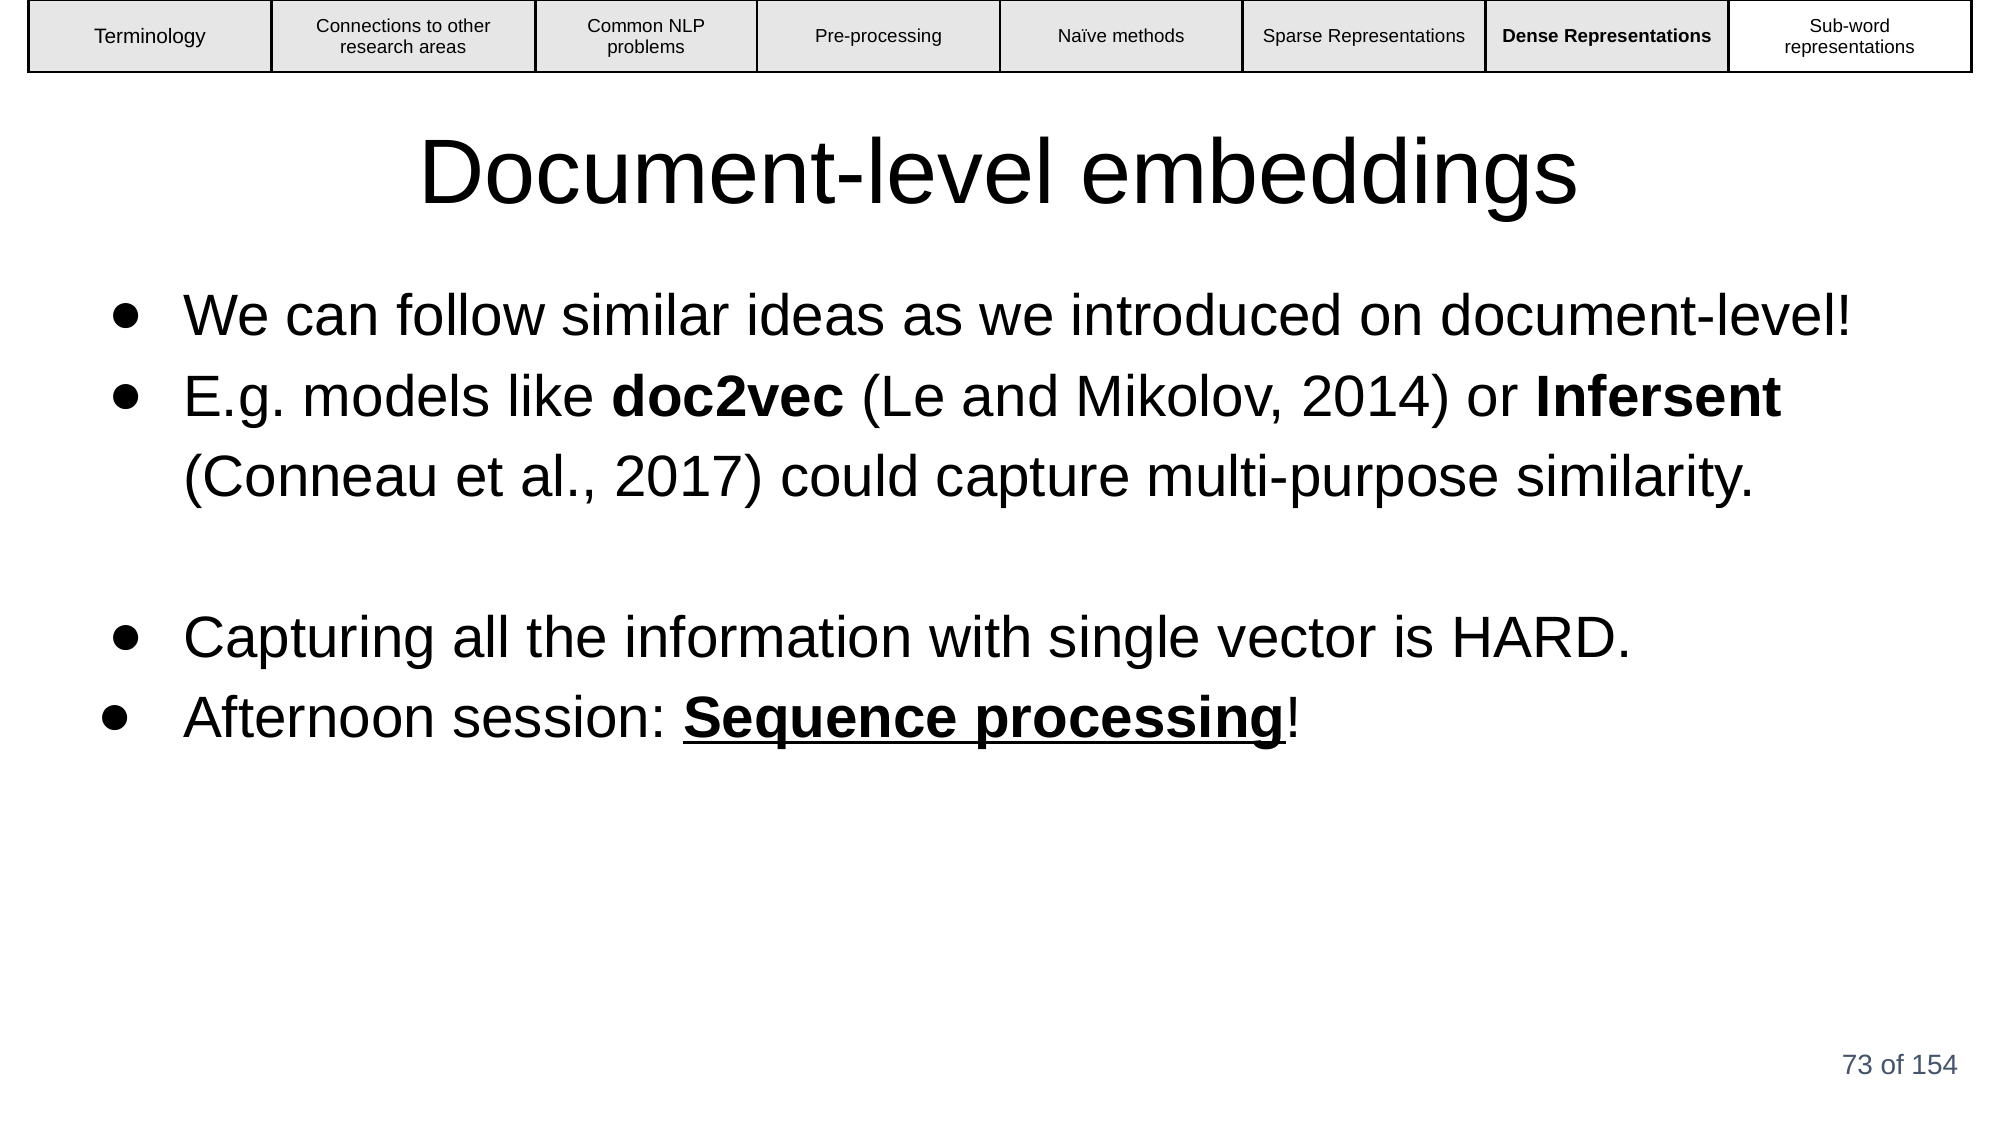

| Terminology | Connections to other research areas | Common NLP problems | Pre-processing | Naïve methods | Sparse Representations | Dense Representations | Sub-word representations |
| --- | --- | --- | --- | --- | --- | --- | --- |
Document-level embeddings
We can follow similar ideas as we introduced on document-level!
E.g. models like doc2vec (Le and Mikolov, 2014) or Infersent  (Conneau et al., 2017) could capture multi-purpose similarity.

Capturing all the information with single vector is HARD.
Afternoon session: Sequence processing!
73 of 154